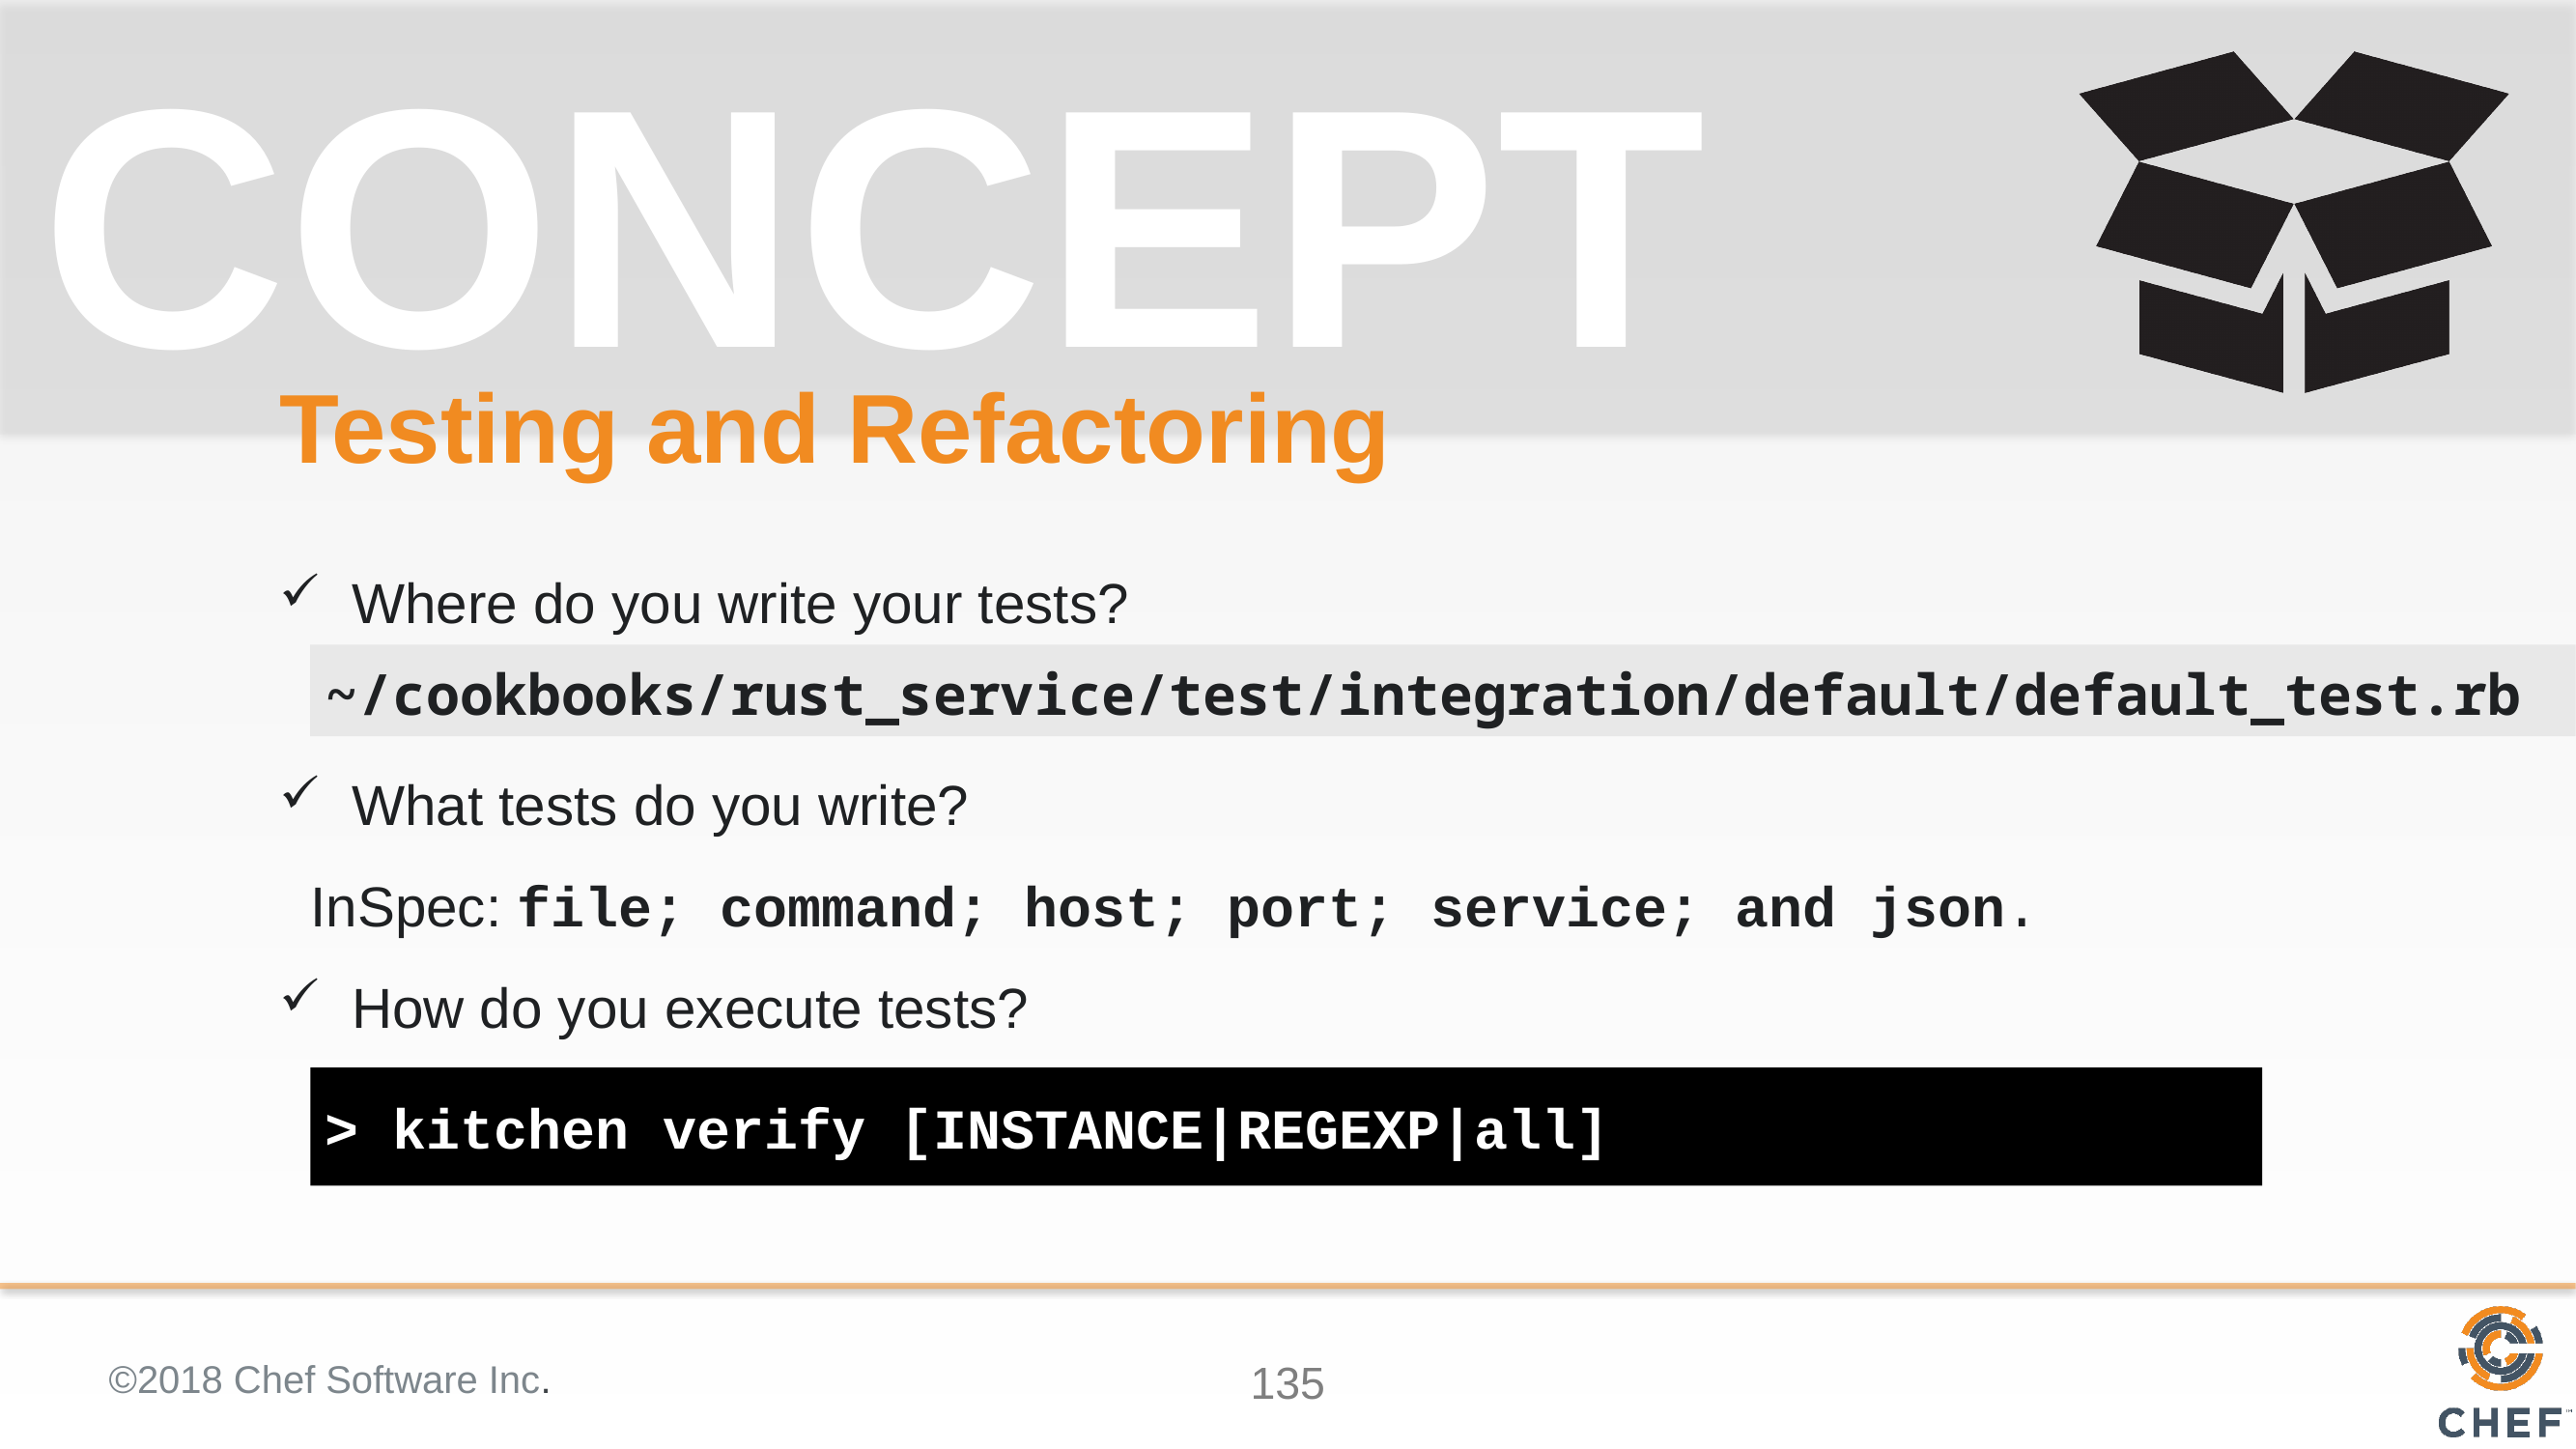

# Testing and Refactoring
Where do you write your tests?

What tests do you write?
  InSpec: file; command; host; port; service; and json.
How do you execute tests?
~/cookbooks/rust_service/test/integration/default/default_test.rb
> kitchen verify [INSTANCE|REGEXP|all]